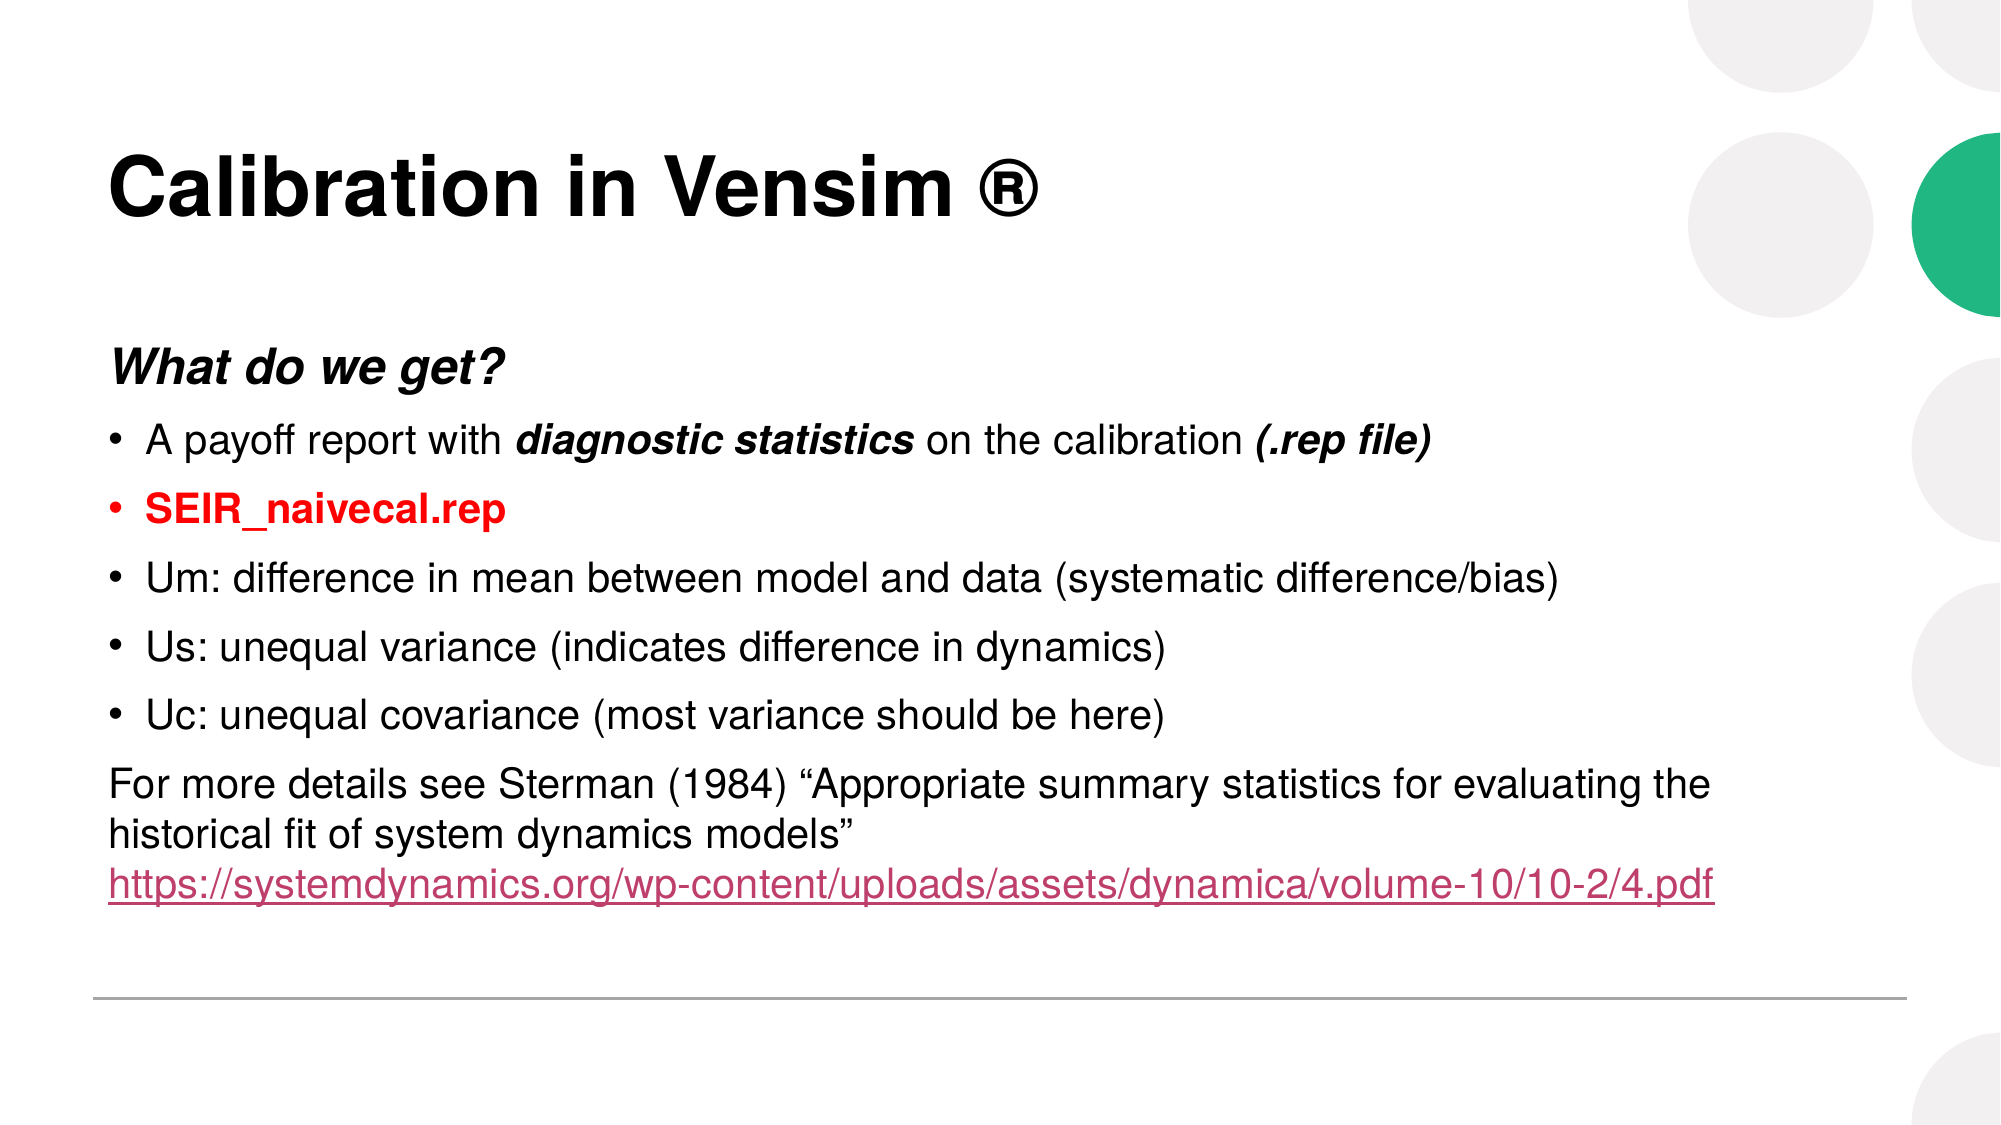

# Calibration in Vensim ®
What do we get?
A payoff report with diagnostic statistics on the calibration (.rep file)
SEIR_naivecal.rep
Um: difference in mean between model and data (systematic difference/bias)
Us: unequal variance (indicates difference in dynamics)
Uc: unequal covariance (most variance should be here)
For more details see Sterman (1984) “Appropriate summary statistics for evaluating the historical fit of system dynamics models” https://systemdynamics.org/wp-content/uploads/assets/dynamica/volume-10/10-2/4.pdf